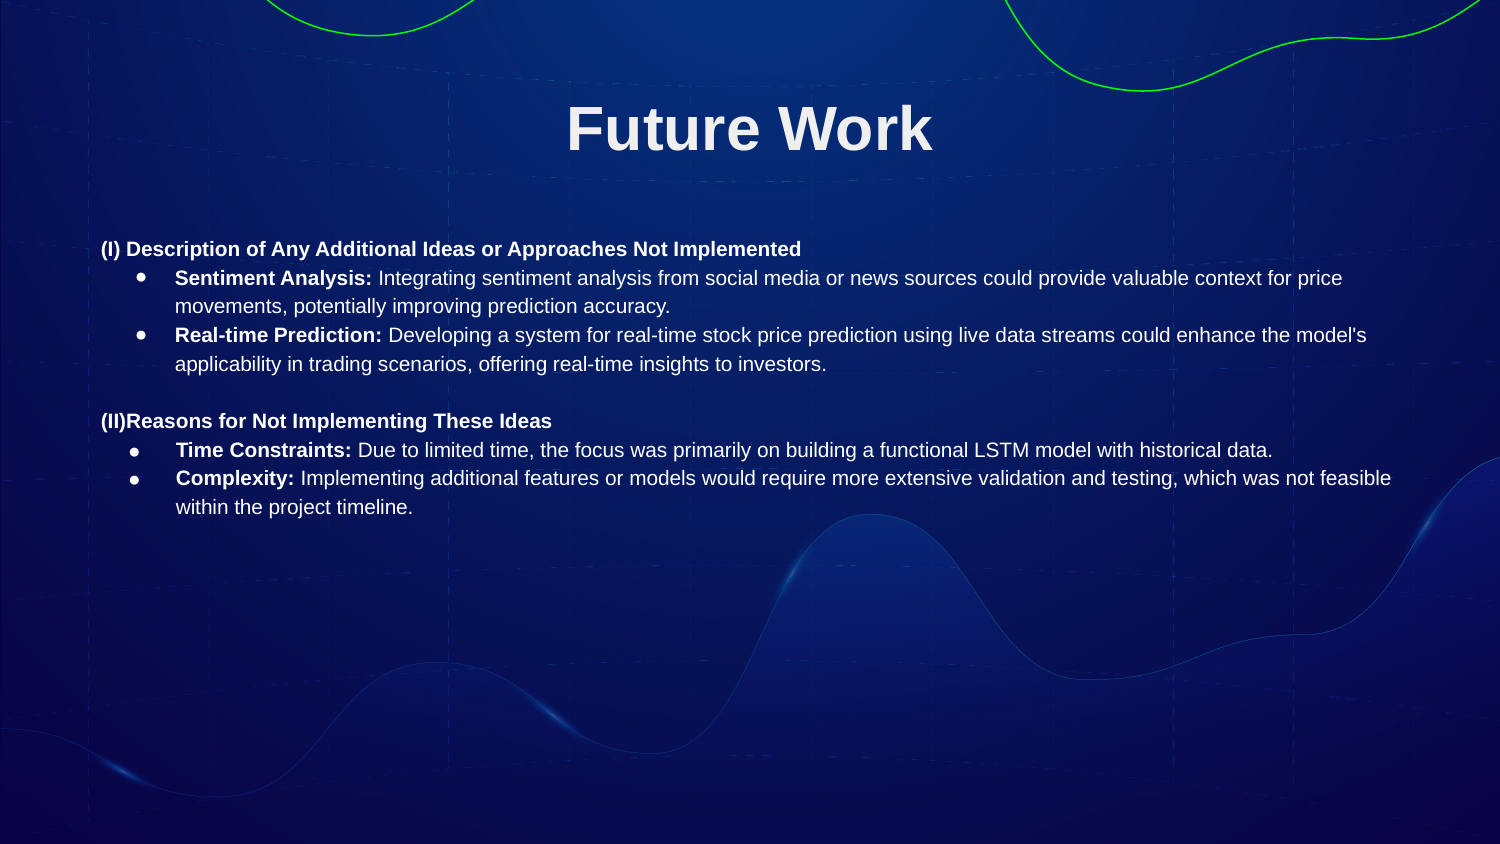

# Future Work
(I) Description of Any Additional Ideas or Approaches Not Implemented
Sentiment Analysis: Integrating sentiment analysis from social media or news sources could provide valuable context for price movements, potentially improving prediction accuracy.
Real-time Prediction: Developing a system for real-time stock price prediction using live data streams could enhance the model's applicability in trading scenarios, offering real-time insights to investors.

(II)Reasons for Not Implementing These Ideas
Time Constraints: Due to limited time, the focus was primarily on building a functional LSTM model with historical data.
Complexity: Implementing additional features or models would require more extensive validation and testing, which was not feasible within the project timeline.